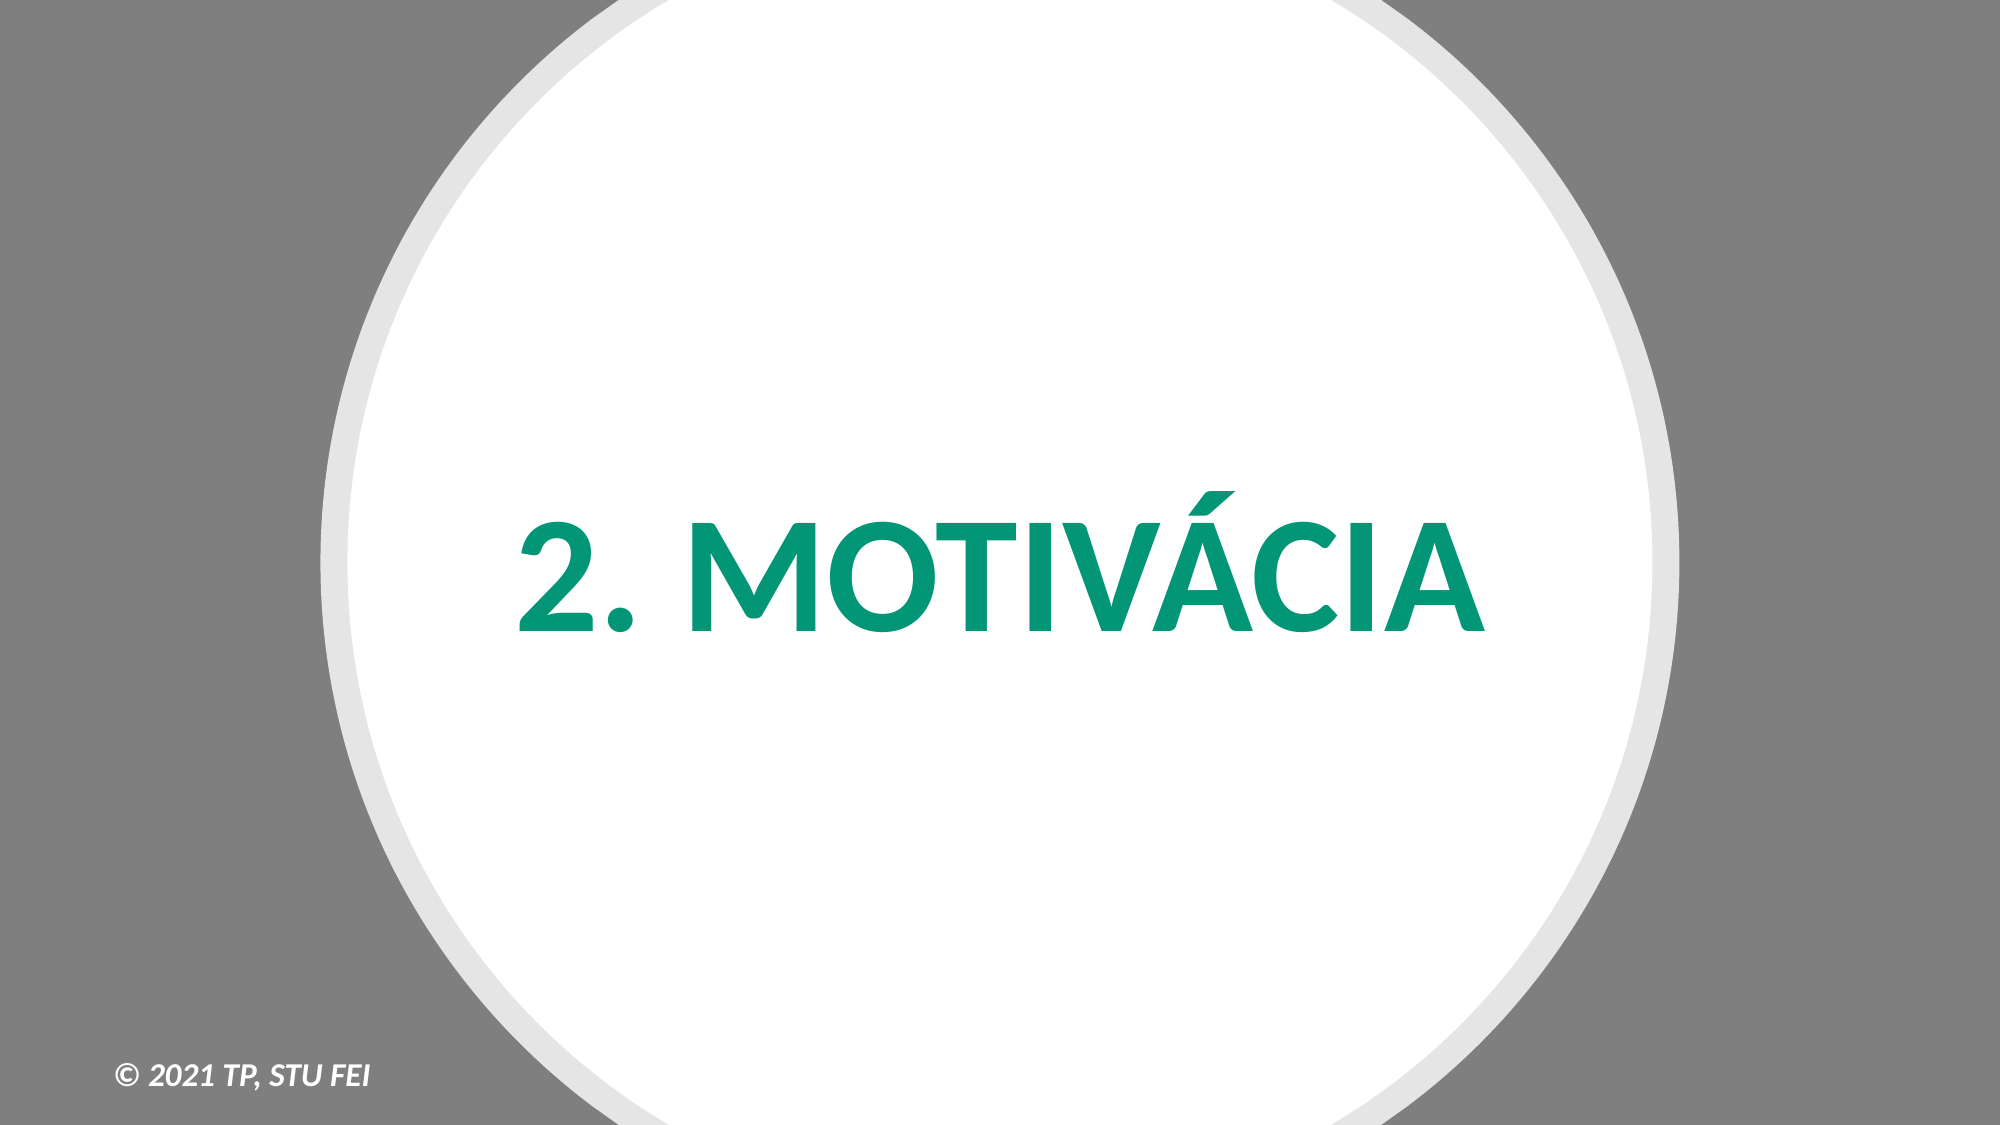

# 2. MOTIVÁCIA
© 2021 TP, STU FEI
© 2020 Petra Kirschová, STU FEI